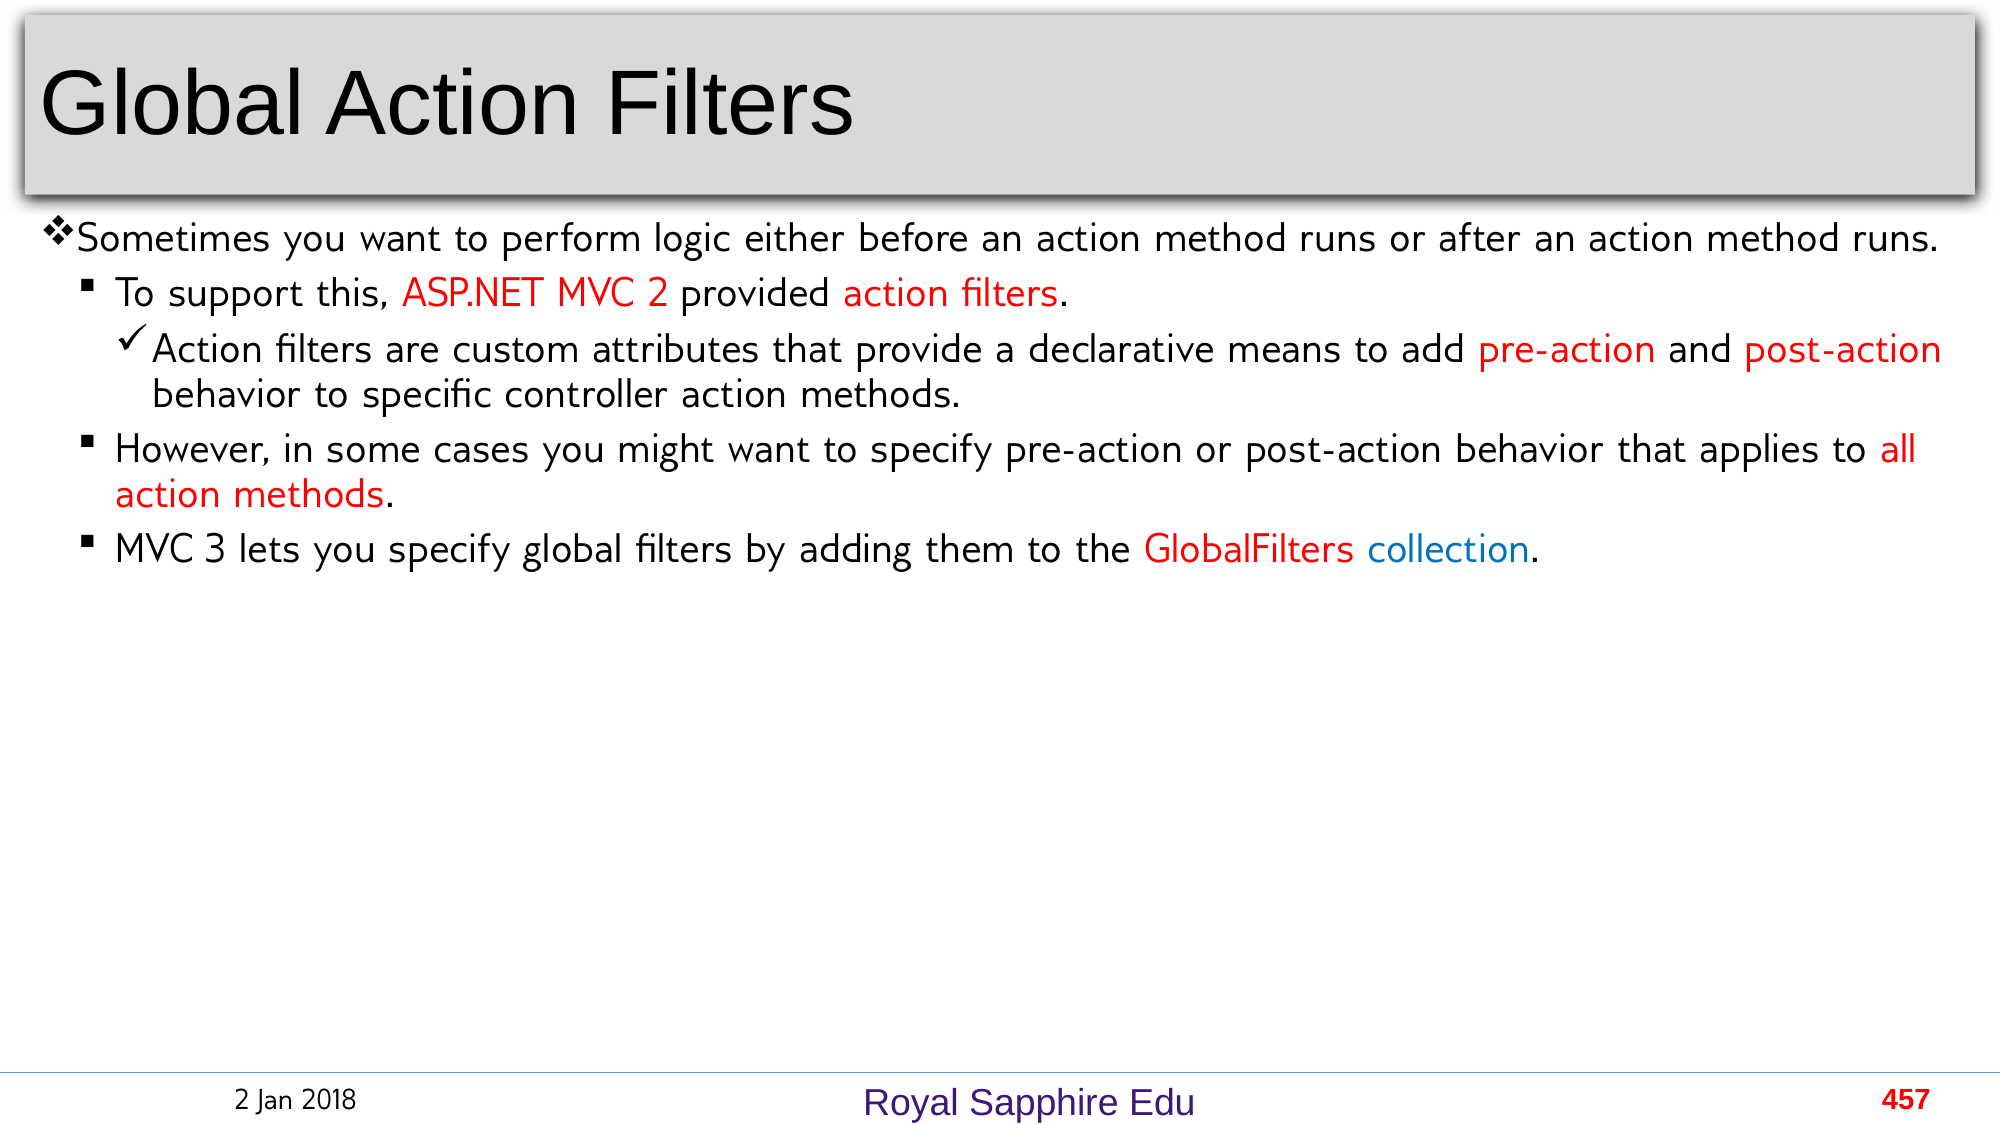

# Global Action Filters
Sometimes you want to perform logic either before an action method runs or after an action method runs.
To support this, ASP.NET MVC 2 provided action filters.
Action filters are custom attributes that provide a declarative means to add pre-action and post-action behavior to specific controller action methods.
However, in some cases you might want to specify pre-action or post-action behavior that applies to all action methods.
MVC 3 lets you specify global filters by adding them to the GlobalFilters collection.
2 Jan 2018
457